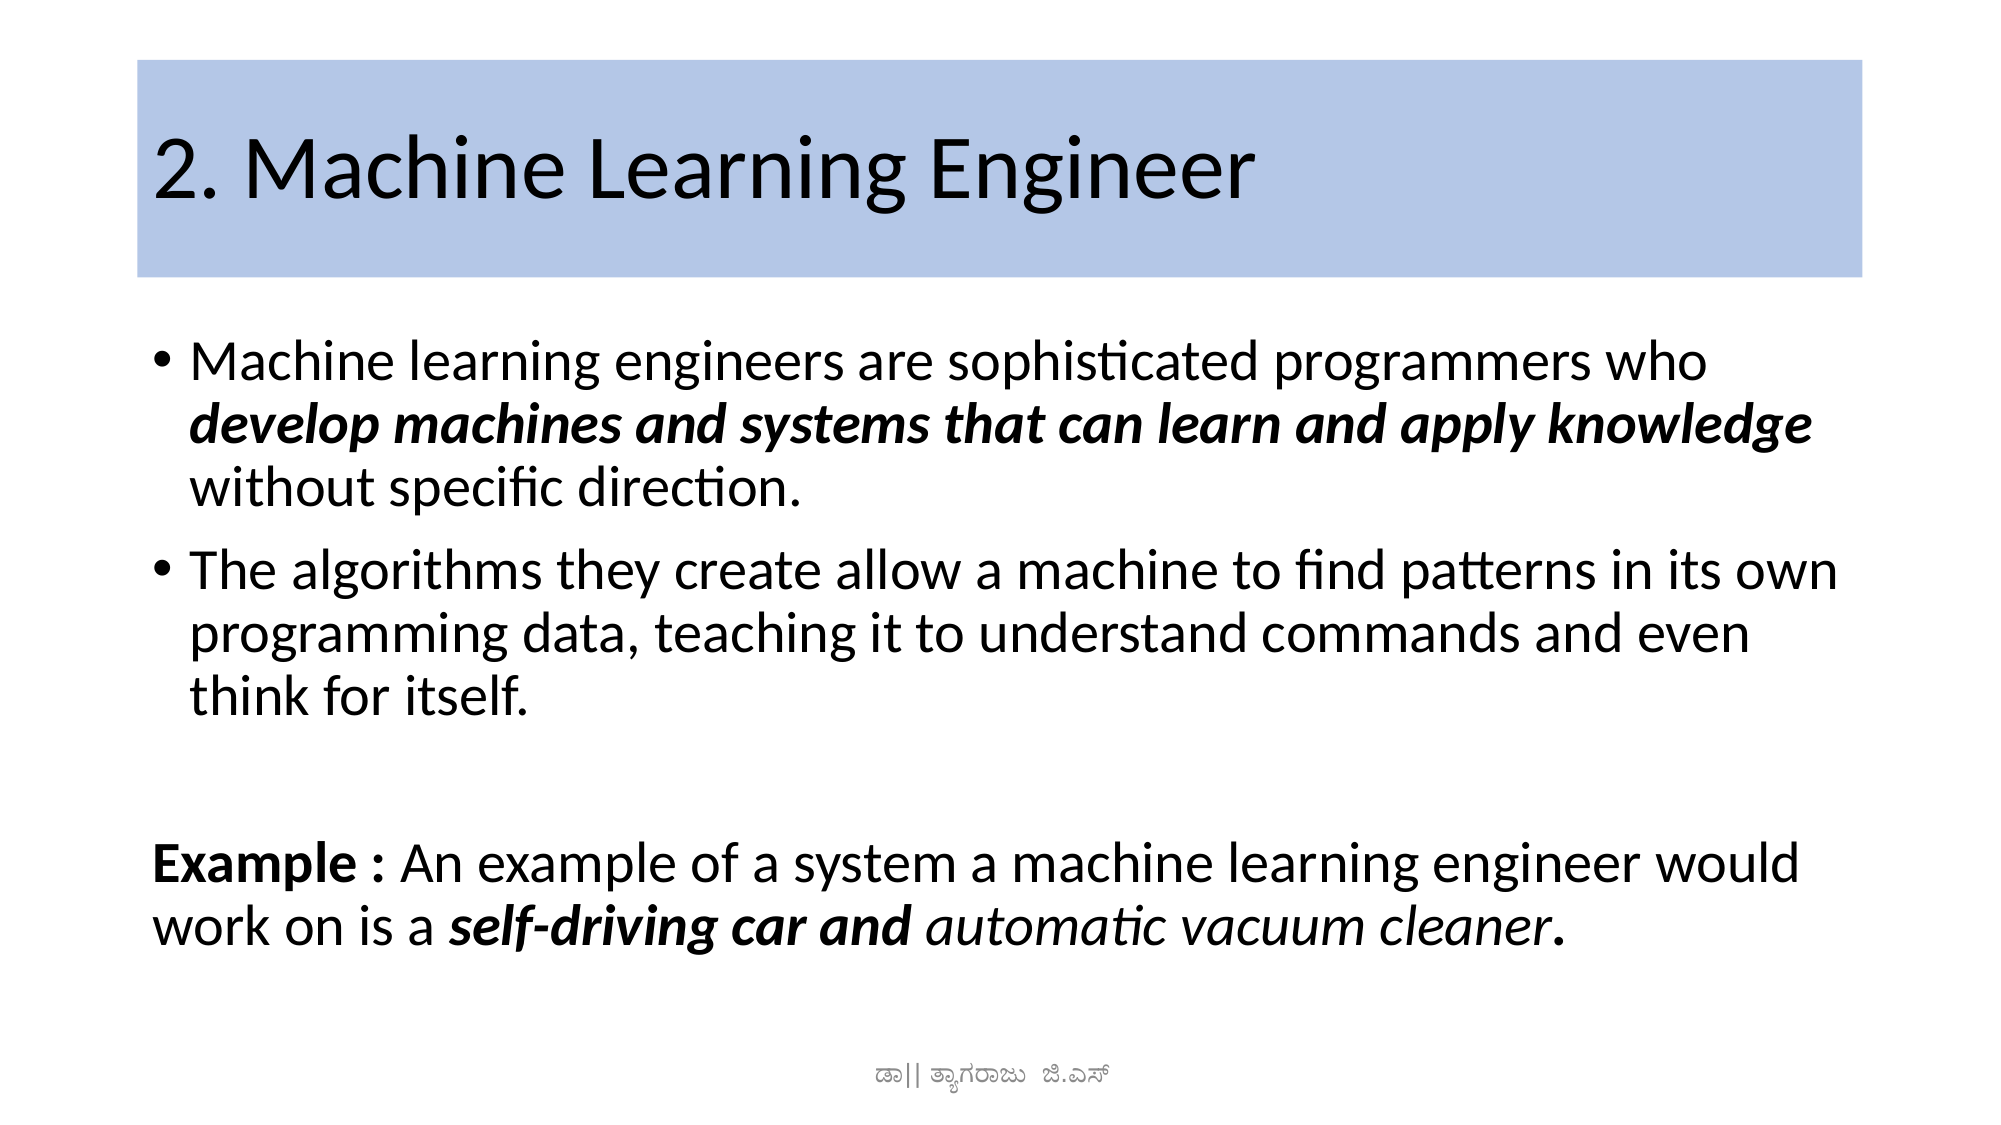

# 2. Machine Learning Engineer
Machine learning engineers are sophisticated programmers who develop machines and systems that can learn and apply knowledge without specific direction.
The algorithms they create allow a machine to find patterns in its own programming data, teaching it to understand commands and even think for itself.

Example : An example of a system a machine learning engineer would work on is a self-driving car and automatic vacuum cleaner.
ಡಾ|| ತ್ಯಾಗರಾಜು  ಜಿ.ಎಸ್